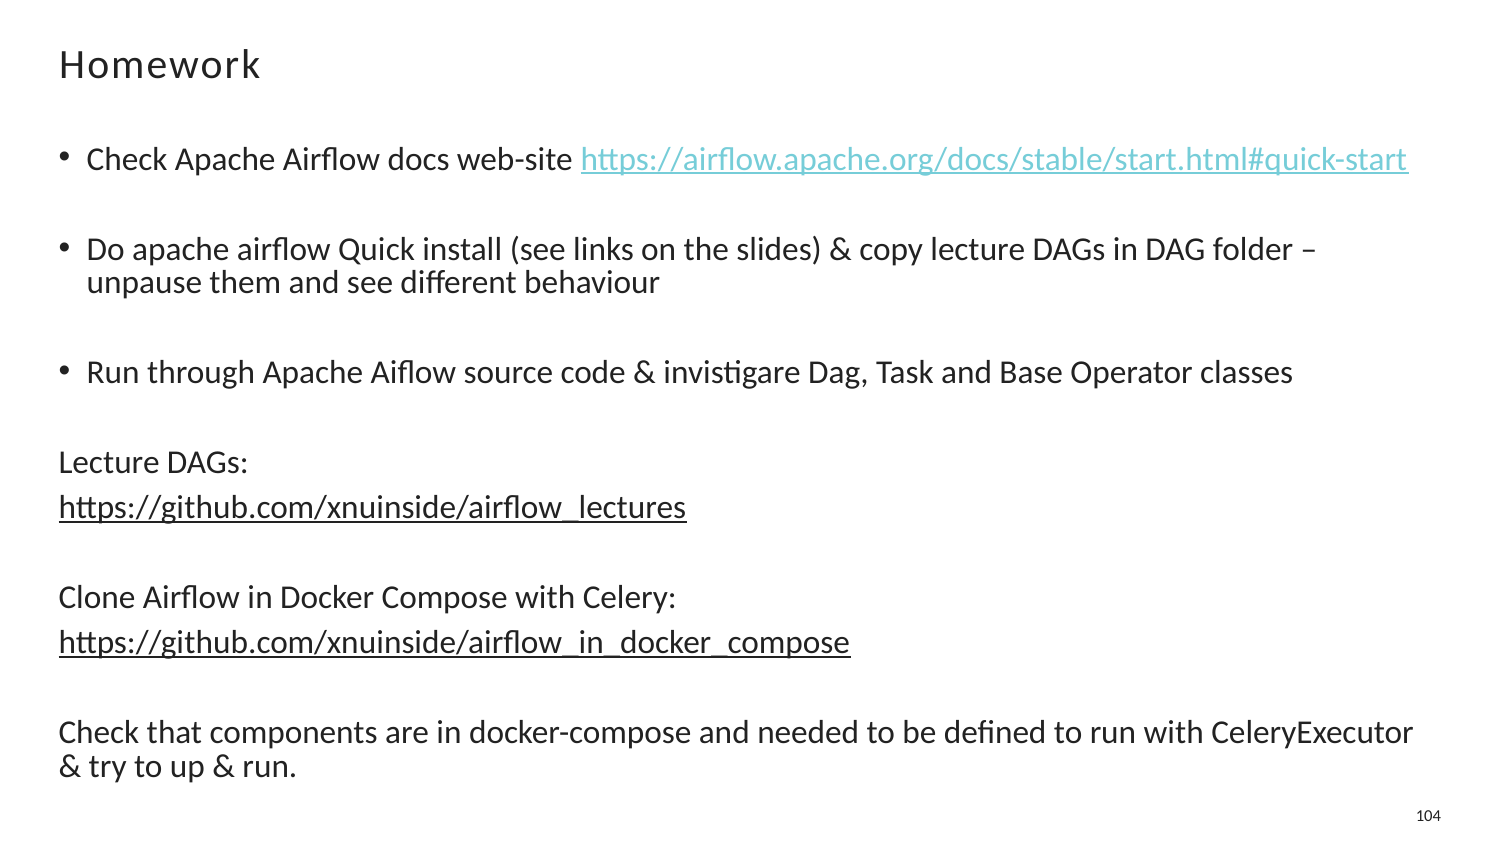

# Homework
Check Apache Airflow docs web-site https://airflow.apache.org/docs/stable/start.html#quick-start

Do apache airflow Quick install (see links on the slides) & copy lecture DAGs in DAG folder – unpause them and see different behaviour

Run through Apache Aiflow source code & invistigare Dag, Task and Base Operator classes

Lecture DAGs:
https://github.com/xnuinside/airflow_lectures

Clone Airflow in Docker Compose with Celery:
https://github.com/xnuinside/airflow_in_docker_compose

Check that components are in docker-compose and needed to be defined to run with CeleryExecutor & try to up & run.

104
CONFIDENTIAL  |  © 2020 EPAM Systems, Inc.